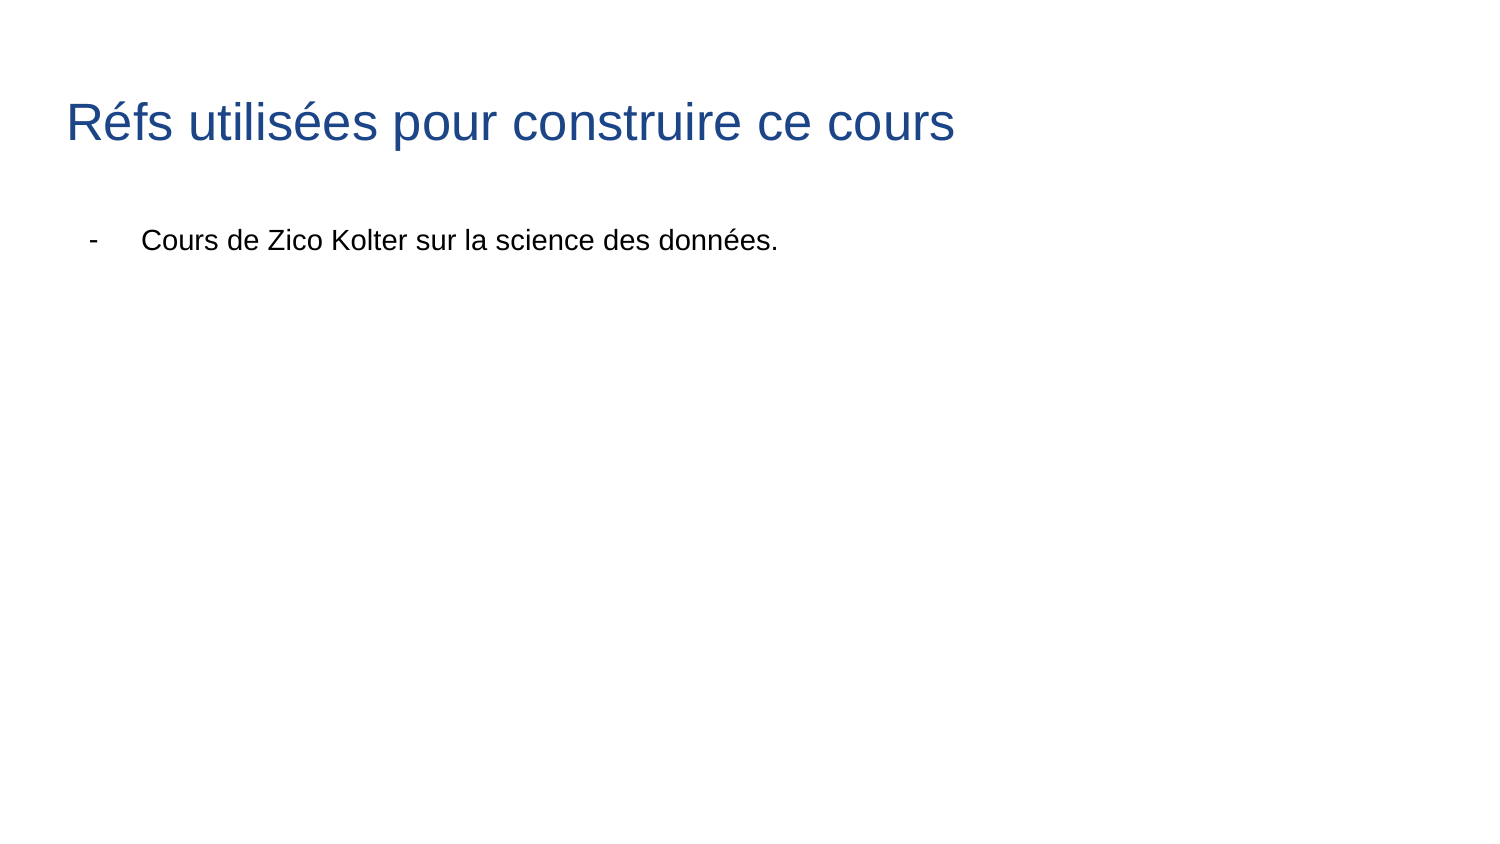

# Réfs utilisées pour construire ce cours

Cours de Zico Kolter sur la science des données.